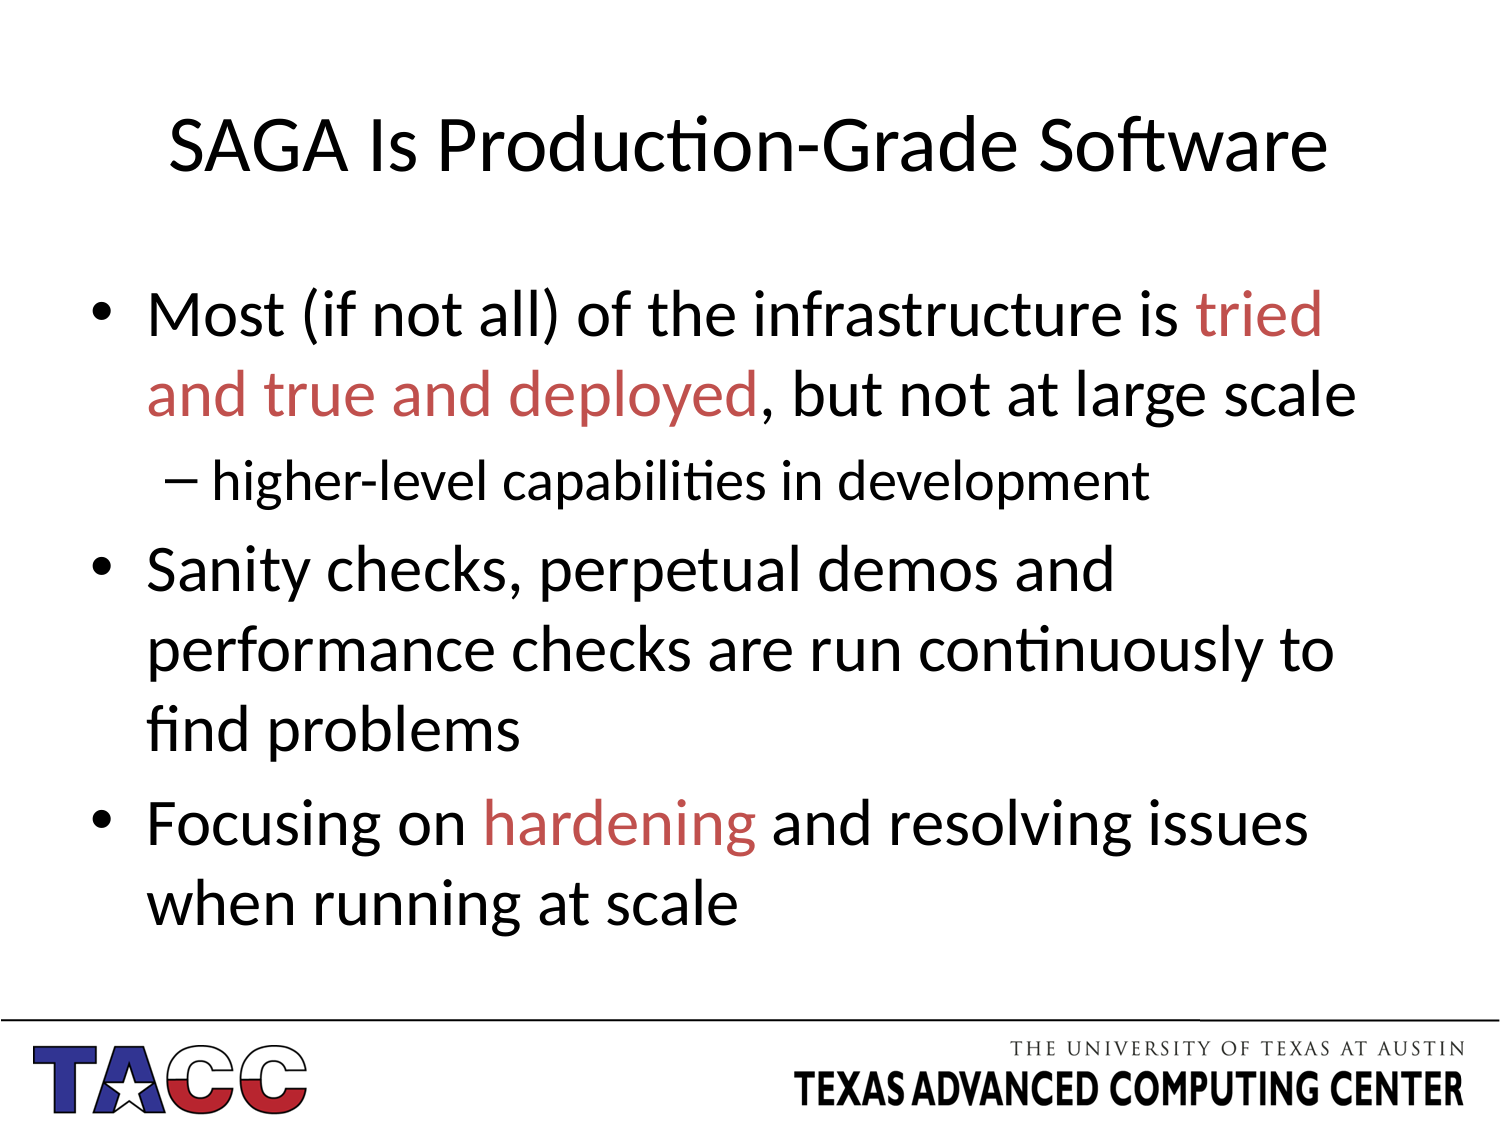

# SAGA Is Production-Grade Software
Most (if not all) of the infrastructure is tried and true and deployed, but not at large scale
higher-level capabilities in development
Sanity checks, perpetual demos and performance checks are run continuously to find problems
Focusing on hardening and resolving issues when running at scale